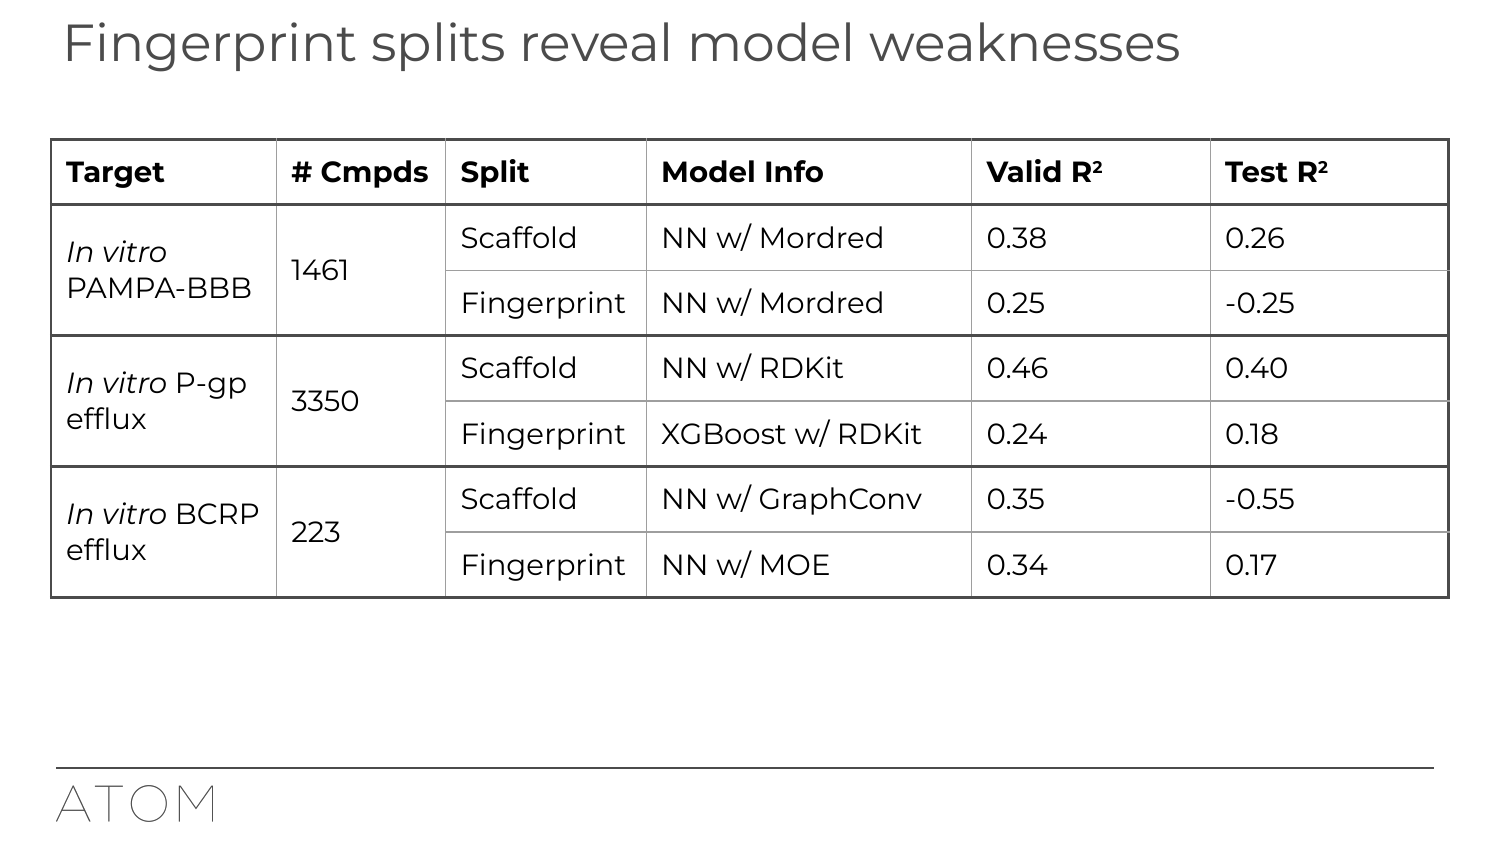

# Fingerprint splits reveal model weaknesses
| Target | # Cmpds | Split | Model Info | Valid R2 | Test R2 |
| --- | --- | --- | --- | --- | --- |
| In vitro PAMPA-BBB | 1461 | Scaffold | NN w/ Mordred | 0.38 | 0.26 |
|  |  | Fingerprint | NN w/ Mordred | 0.25 | -0.25 |
| In vitro P-gp efflux | 3350 | Scaffold | NN w/ RDKit | 0.46 | 0.40 |
|  |  | Fingerprint | XGBoost w/ RDKit | 0.24 | 0.18 |
| In vitro BCRP efflux | 223 | Scaffold | NN w/ GraphConv | 0.35 | -0.55 |
|  |  | Fingerprint | NN w/ MOE | 0.34 | 0.17 |